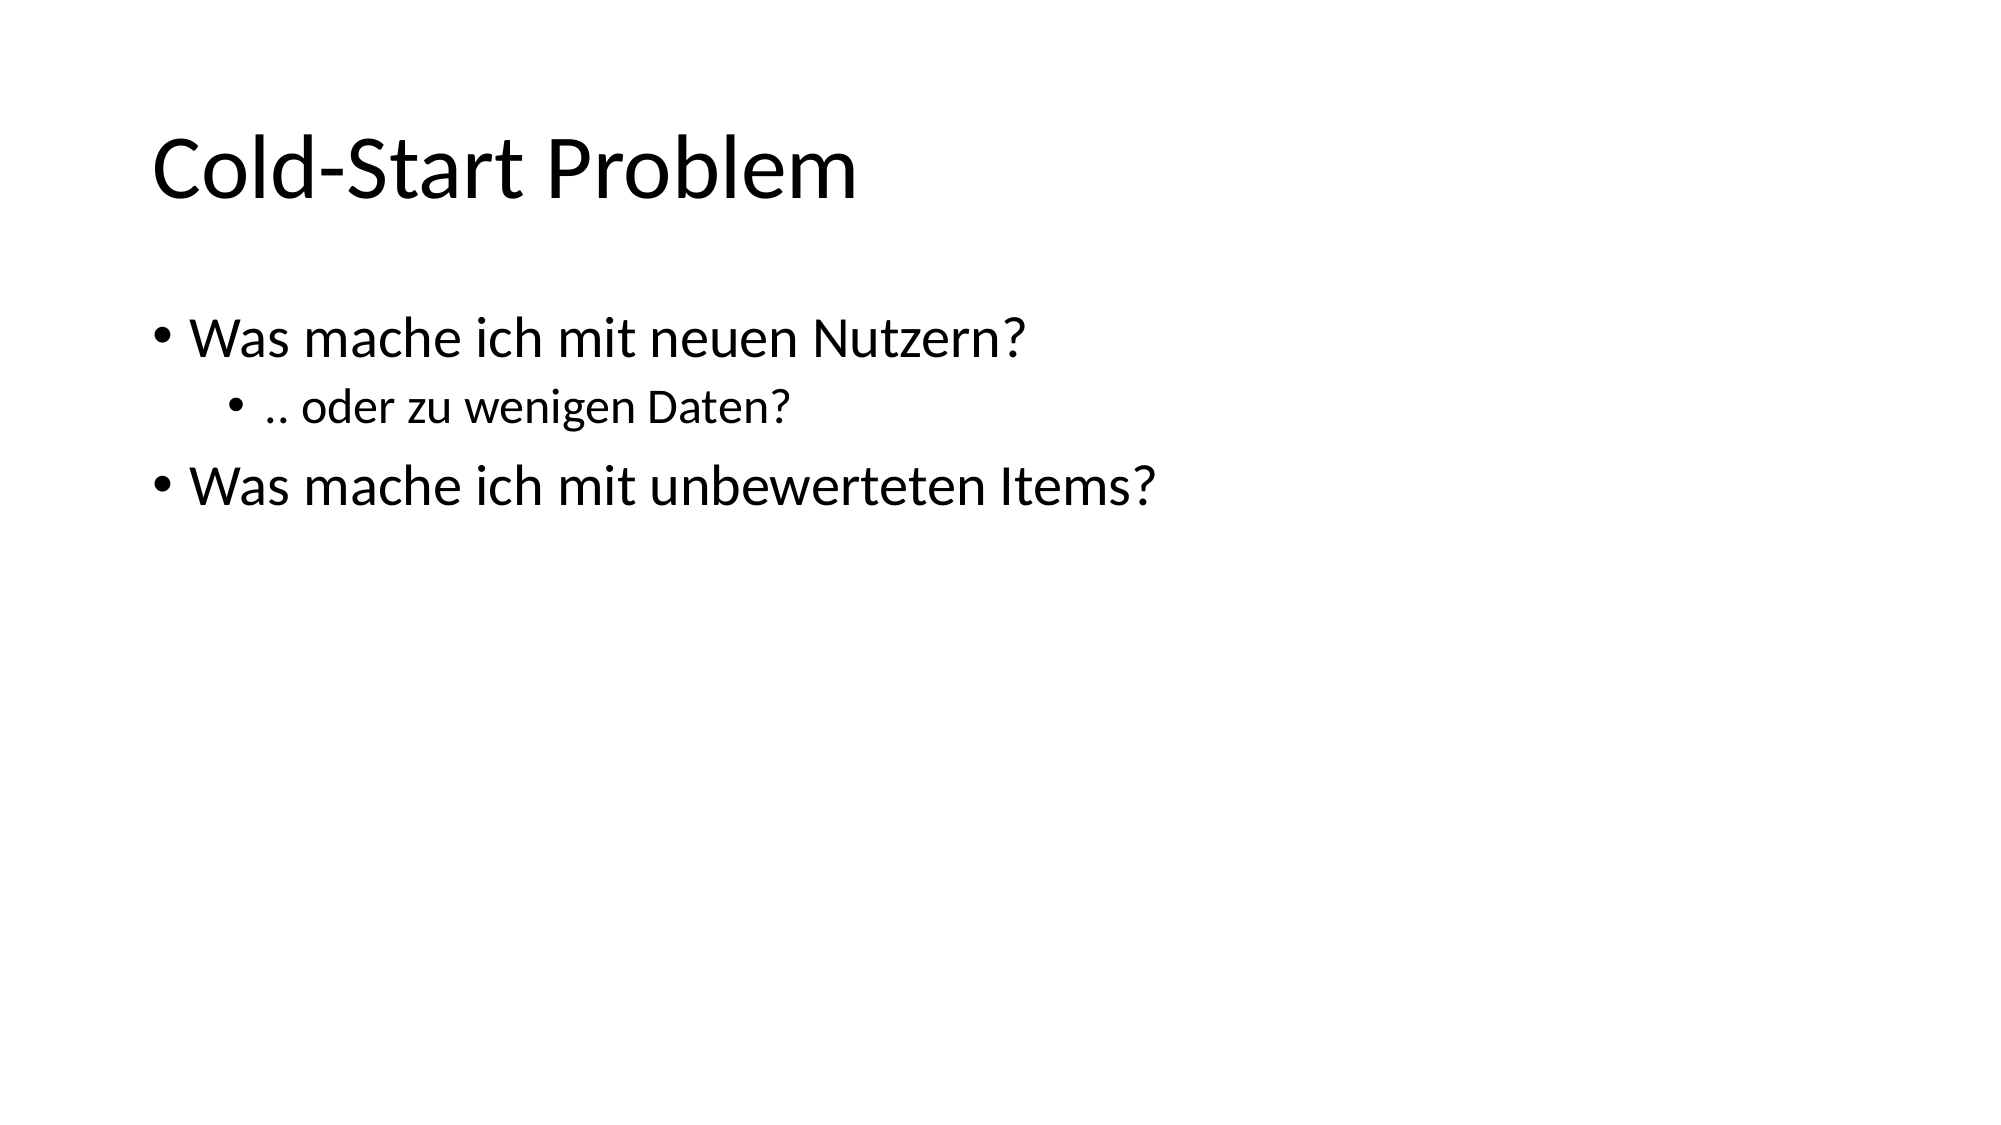

# Cold-Start Problem
Was mache ich mit neuen Nutzern?
.. oder zu wenigen Daten?
Was mache ich mit unbewerteten Items?